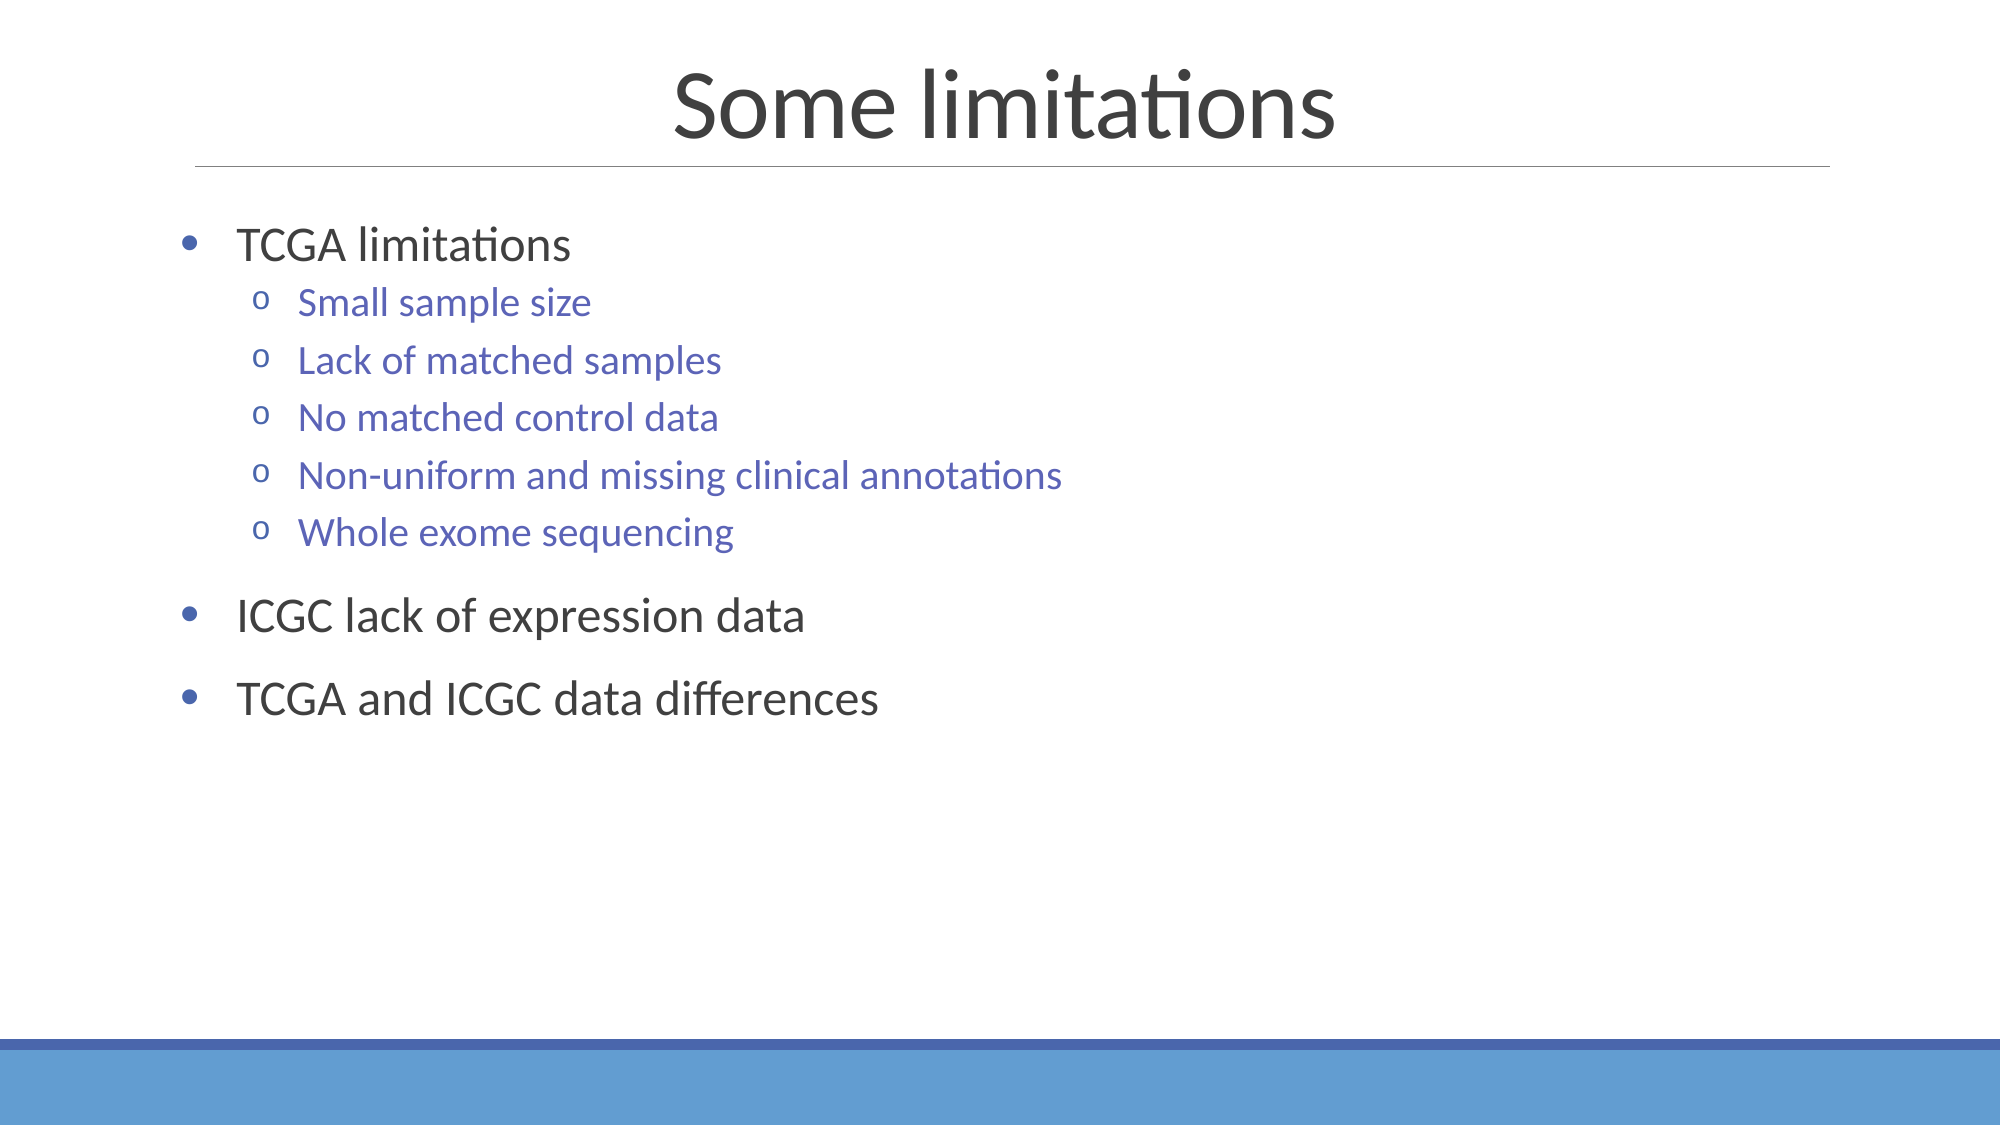

# Some limitations
TCGA limitations
Small sample size
Lack of matched samples
No matched control data
Non-uniform and missing clinical annotations
Whole exome sequencing
ICGC lack of expression data
TCGA and ICGC data differences